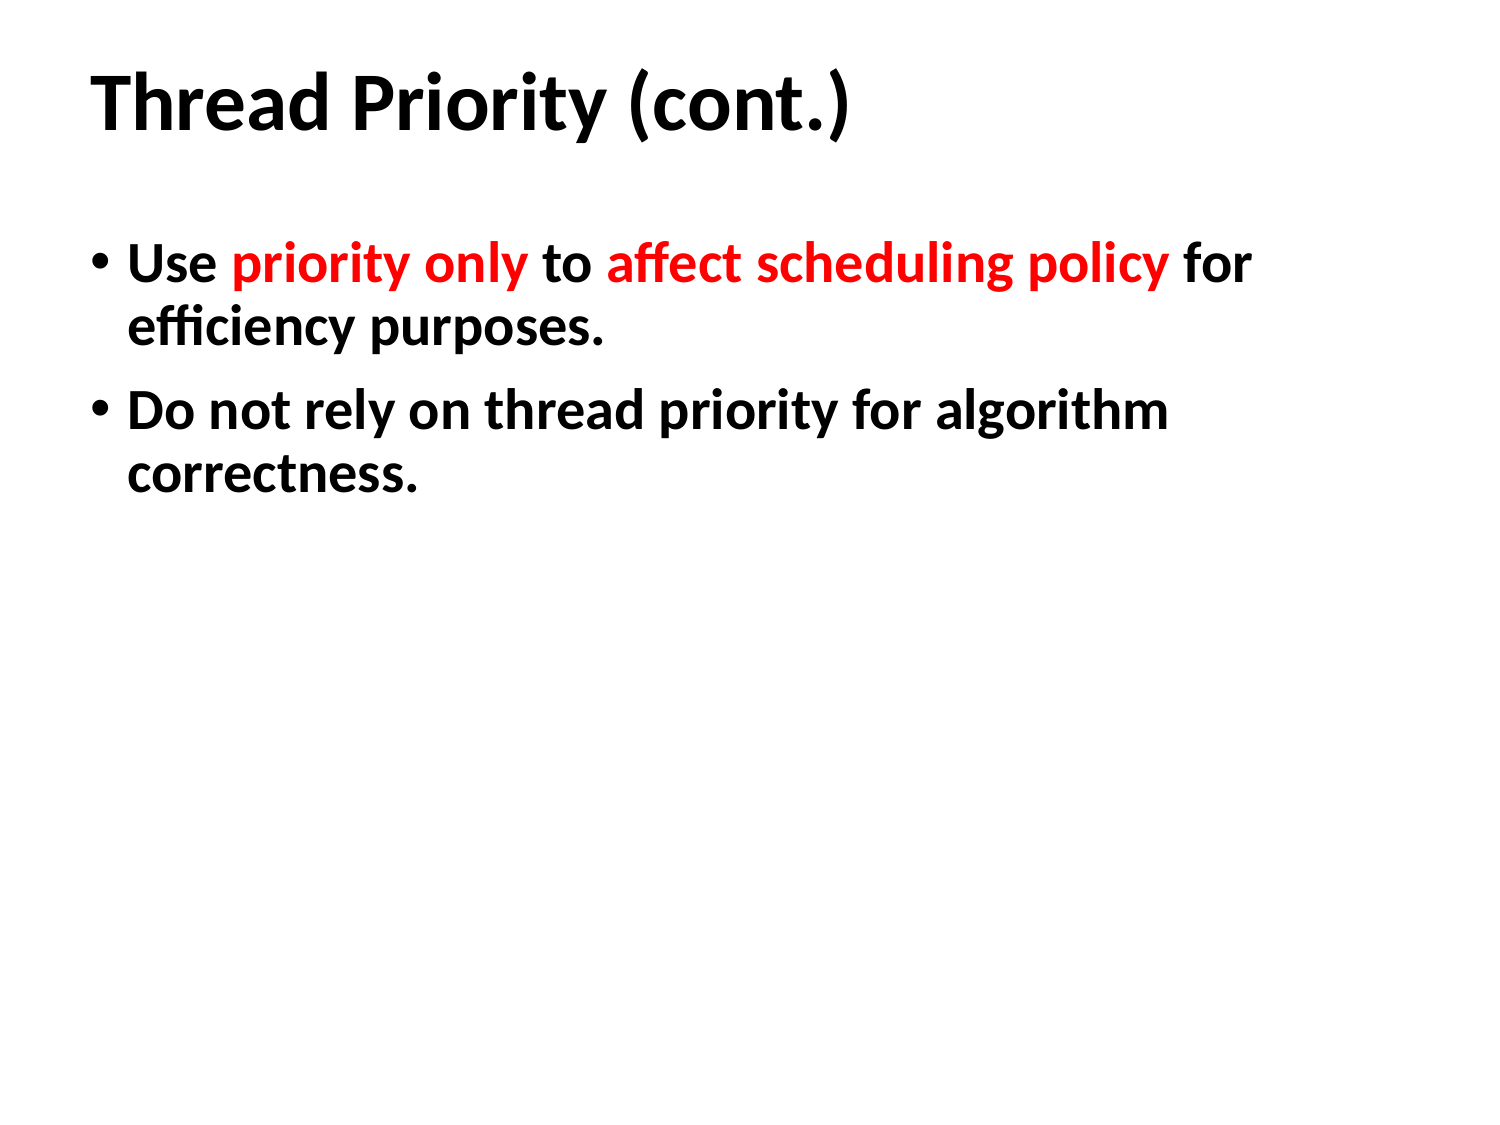

# Thread Priority (cont.)
Use priority only to affect scheduling policy for efficiency purposes.
Do not rely on thread priority for algorithm correctness.